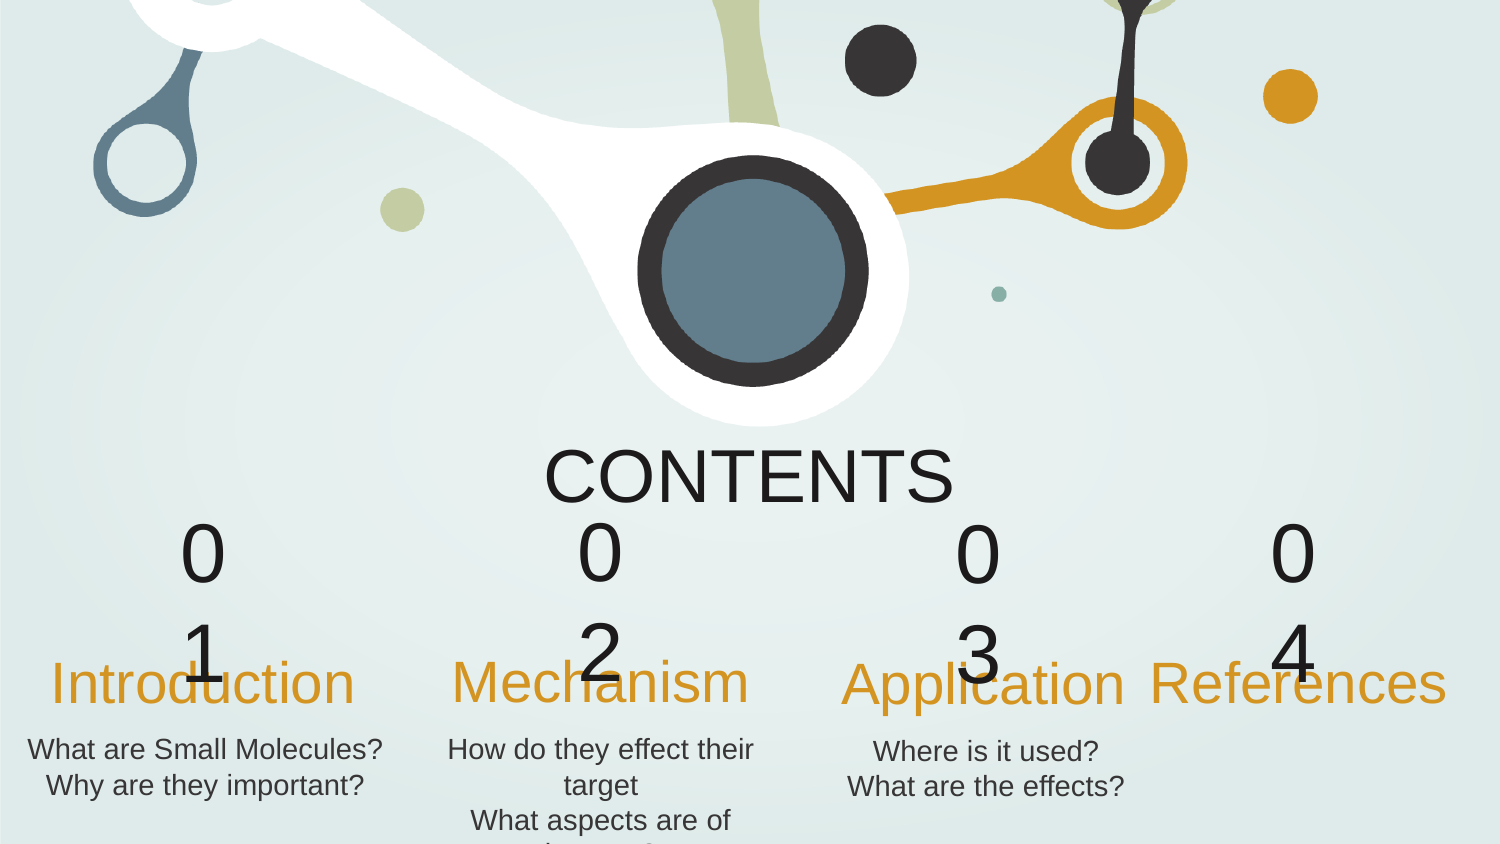

# CONTENTS
02
01
04
03
Mechanism
Introduction
References
Application
What are Small Molecules?
Why are they important?
How do they effect their target
What aspects are of interest?

Where is it used?
What are the effects?